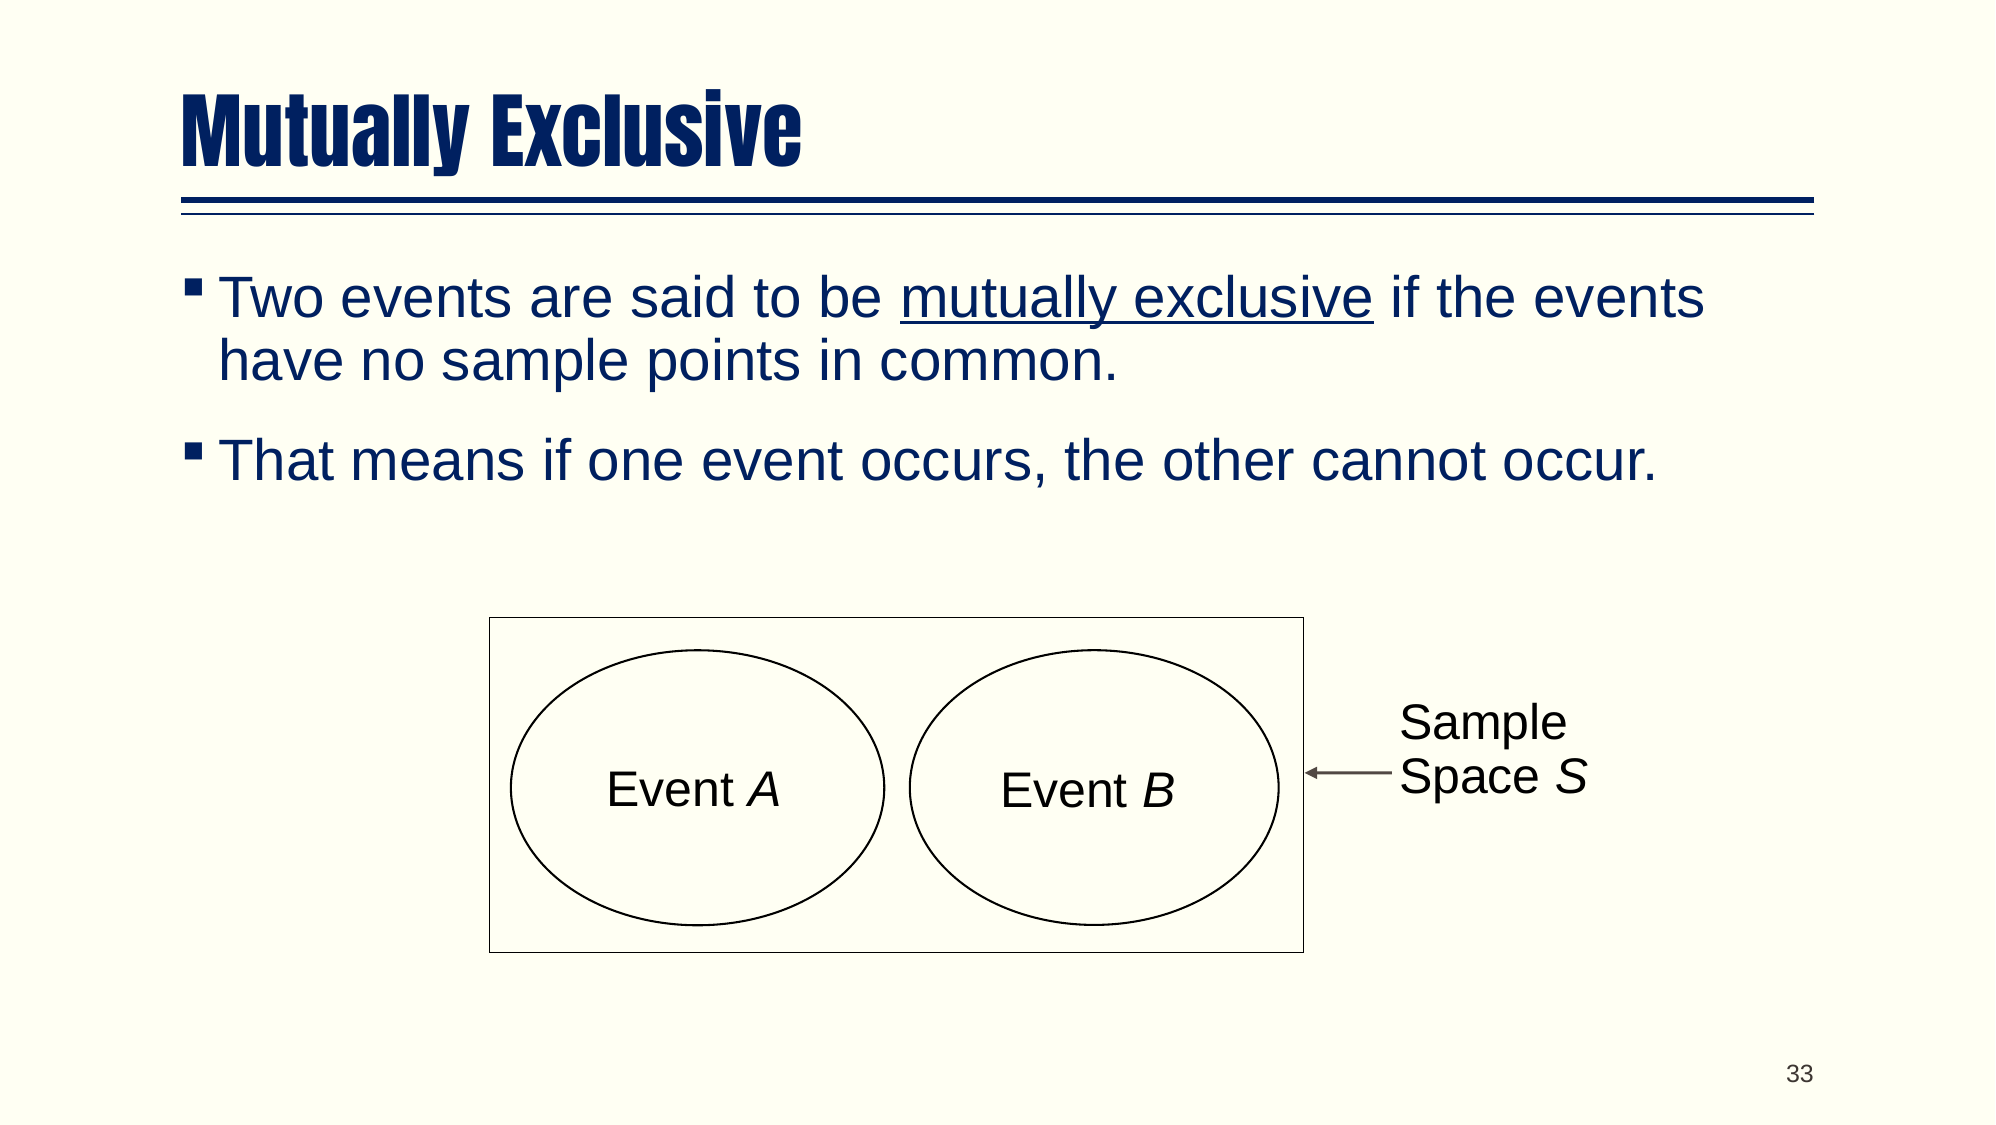

# Mutually Exclusive
Two events are said to be mutually exclusive if the events have no sample points in common.
That means if one event occurs, the other cannot occur.

Sample
Space S
Event A
Event B

33